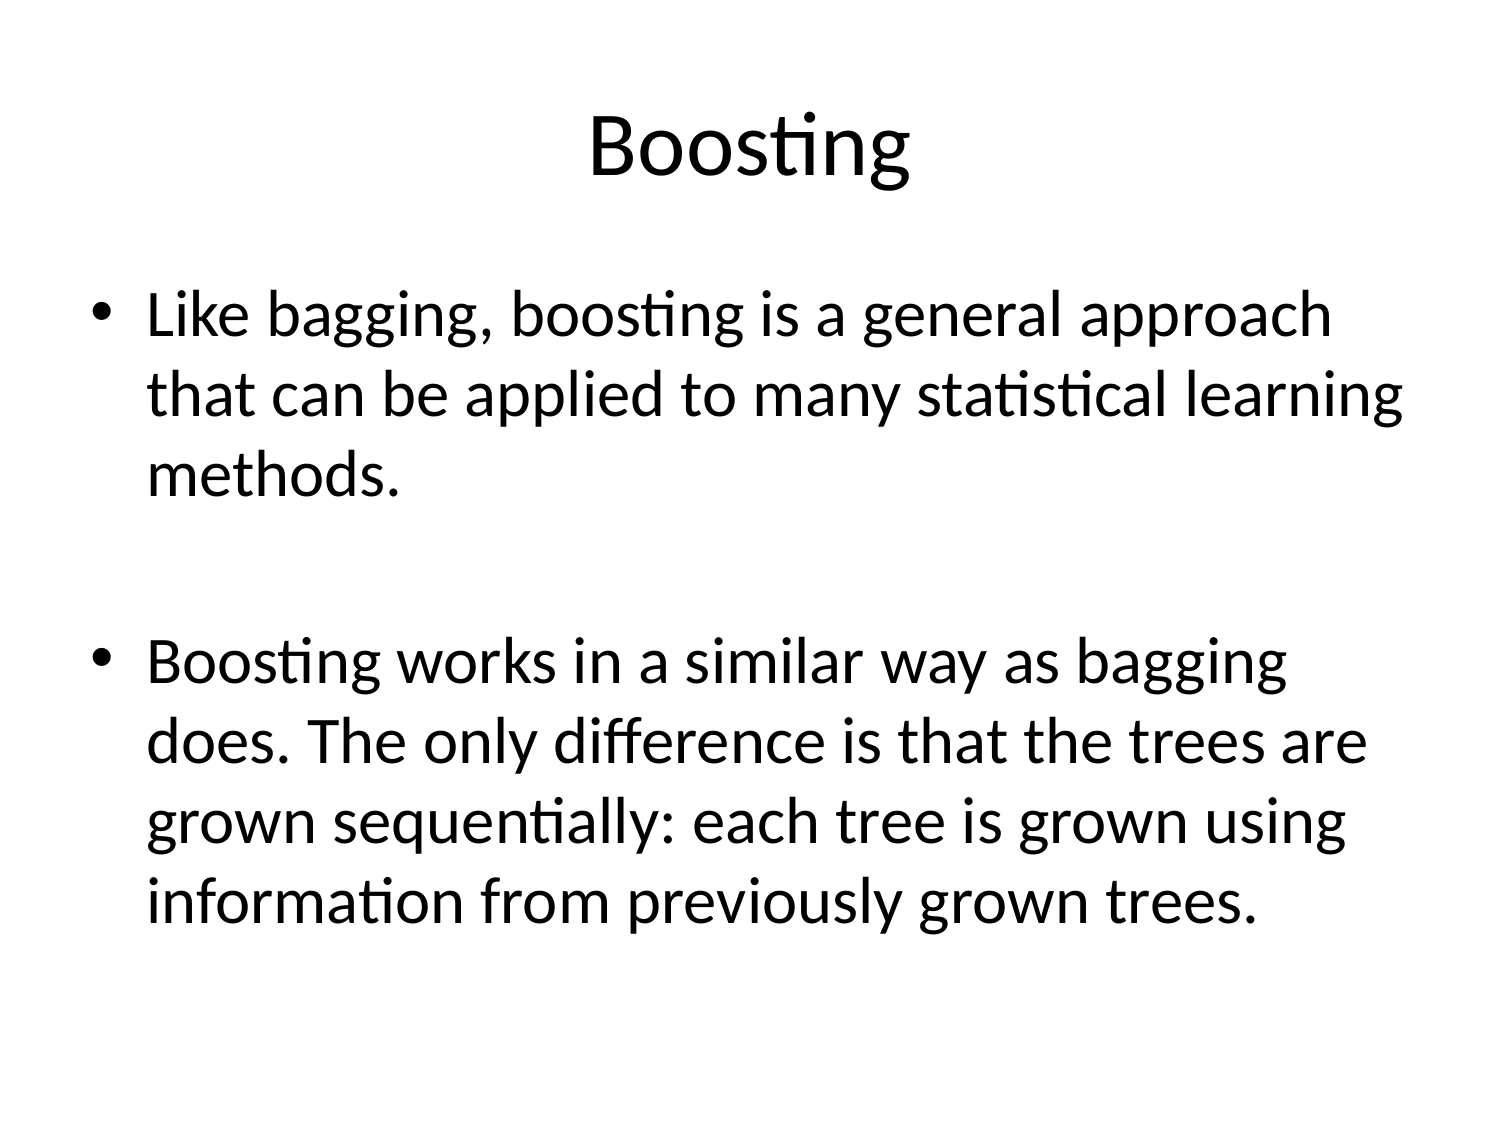

# Boosting
Like bagging, boosting is a general approach that can be applied to many statistical learning methods.

Boosting works in a similar way as bagging does. The only difference is that the trees are grown sequentially: each tree is grown using information from previously grown trees.